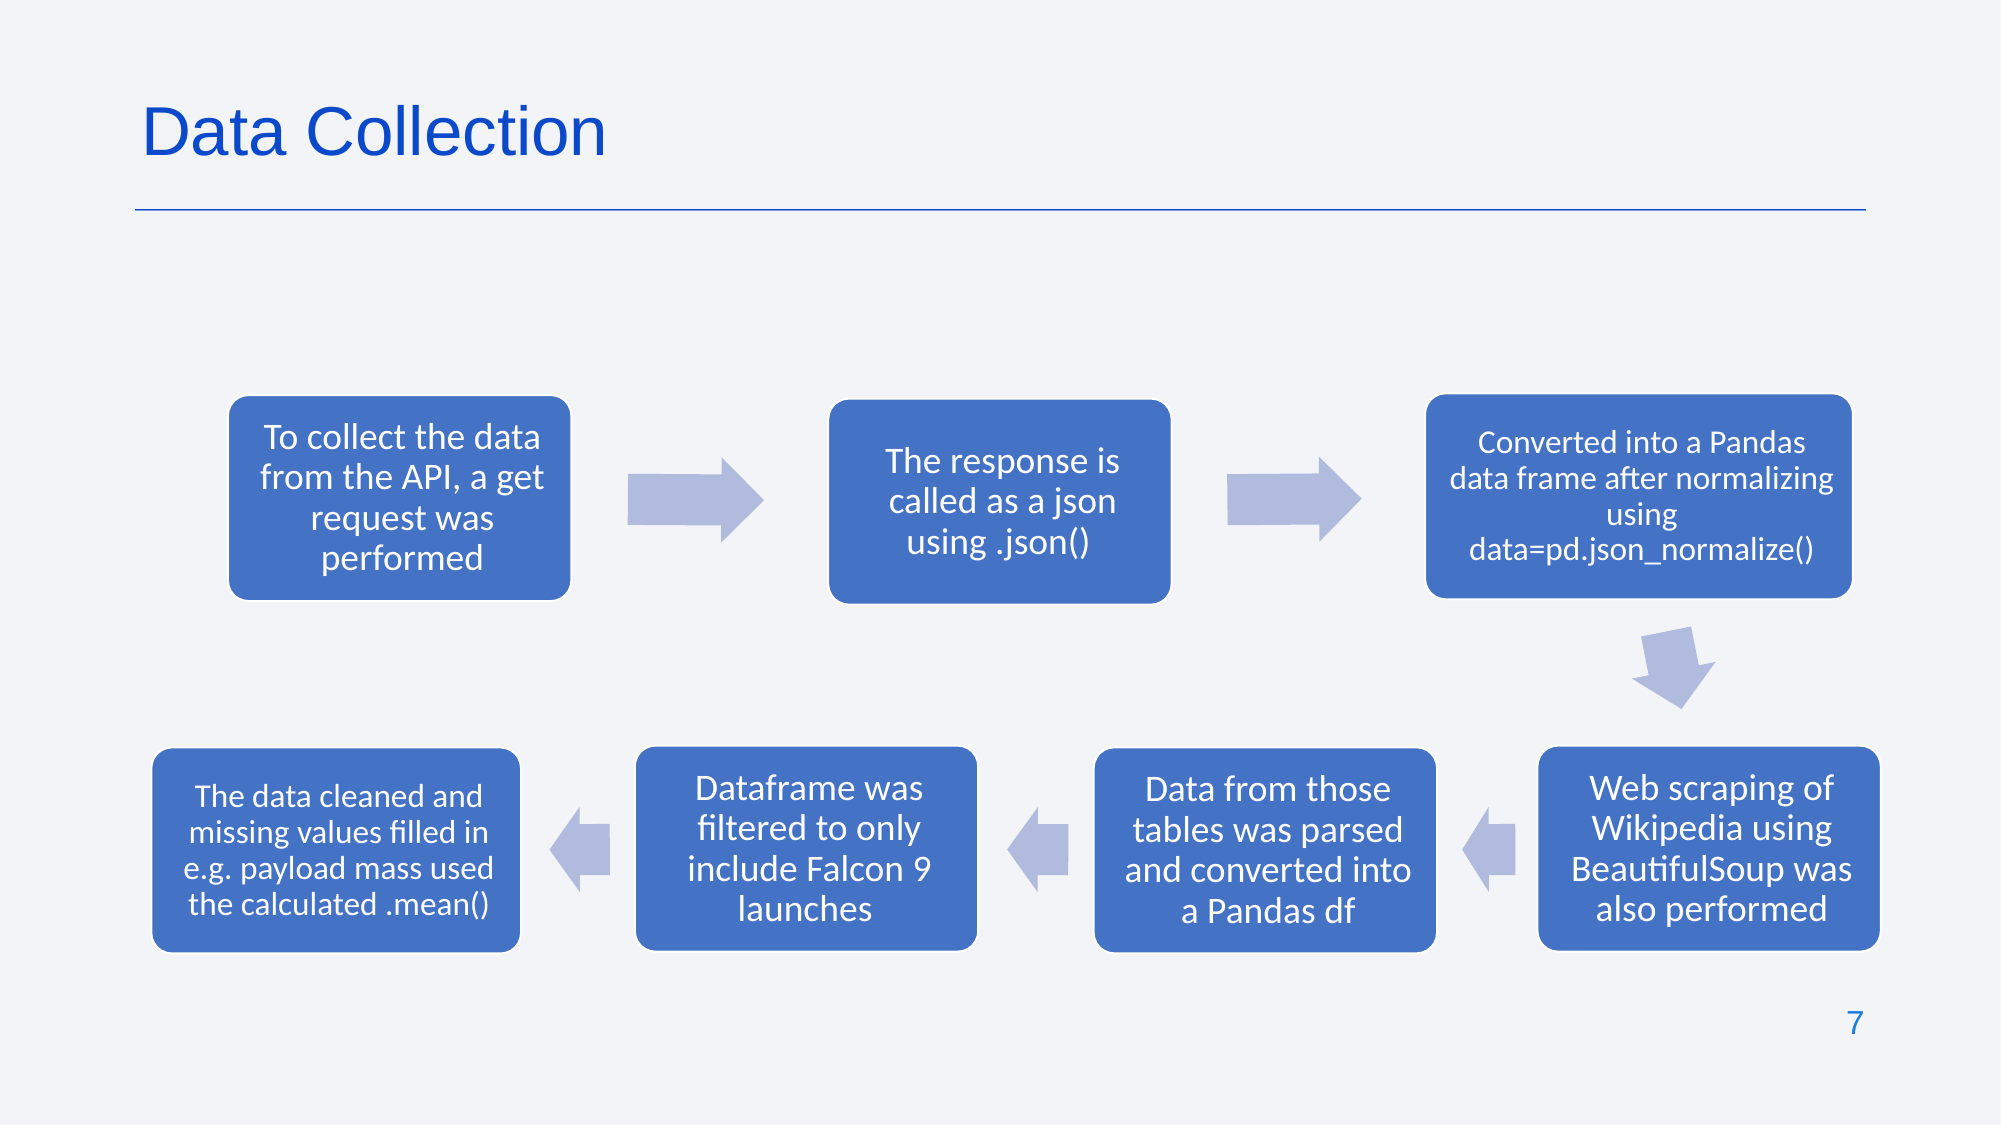

Data Collection
To collect the data from the API, a get request was performed

The response is called as a json using .json()

Converted into a Pandas data frame after normalizing using data=pd.json_normalize()

Web scraping of Wikipedia using BeautifulSoup was also performed

Data from those tables was parsed and converted into a Pandas df

Dataframe was filtered to only include Falcon 9 launches

The data cleaned and missing values filled in e.g. payload mass used the calculated .mean()
7